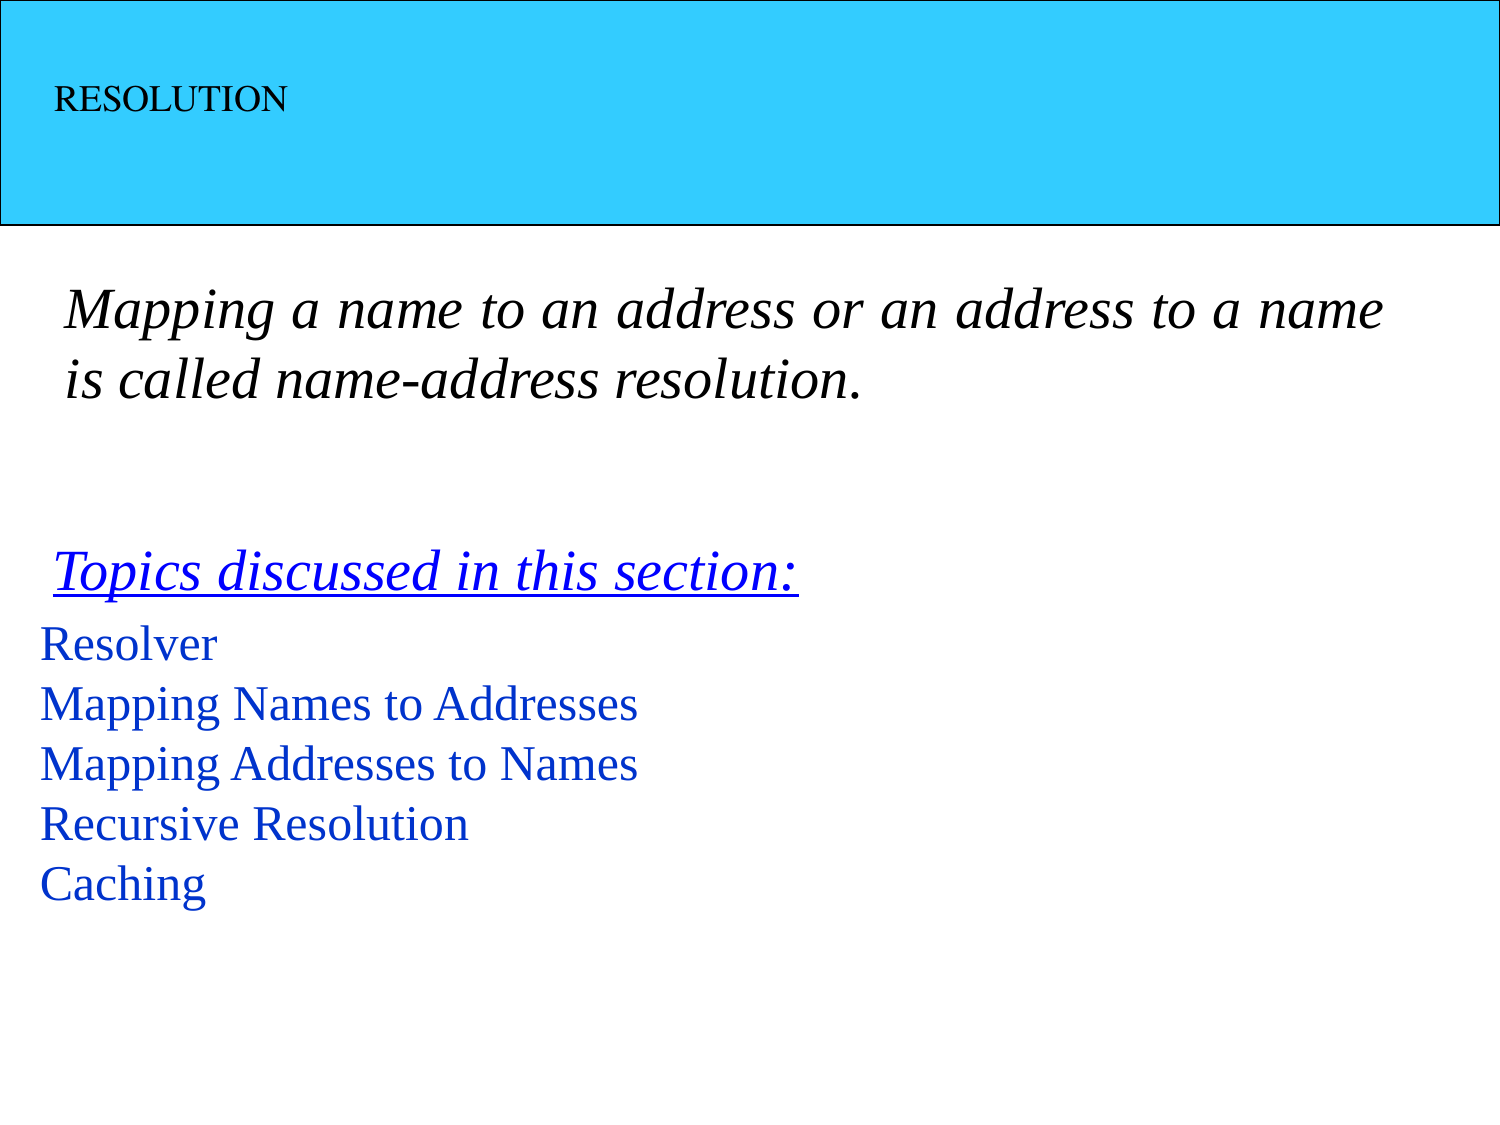

RESOLUTION
Mapping a name to an address or an address to a name is called name-address resolution.
Topics discussed in this section:
Resolver
Mapping Names to Addresses
Mapping Addresses to Names
Recursive Resolution
Caching